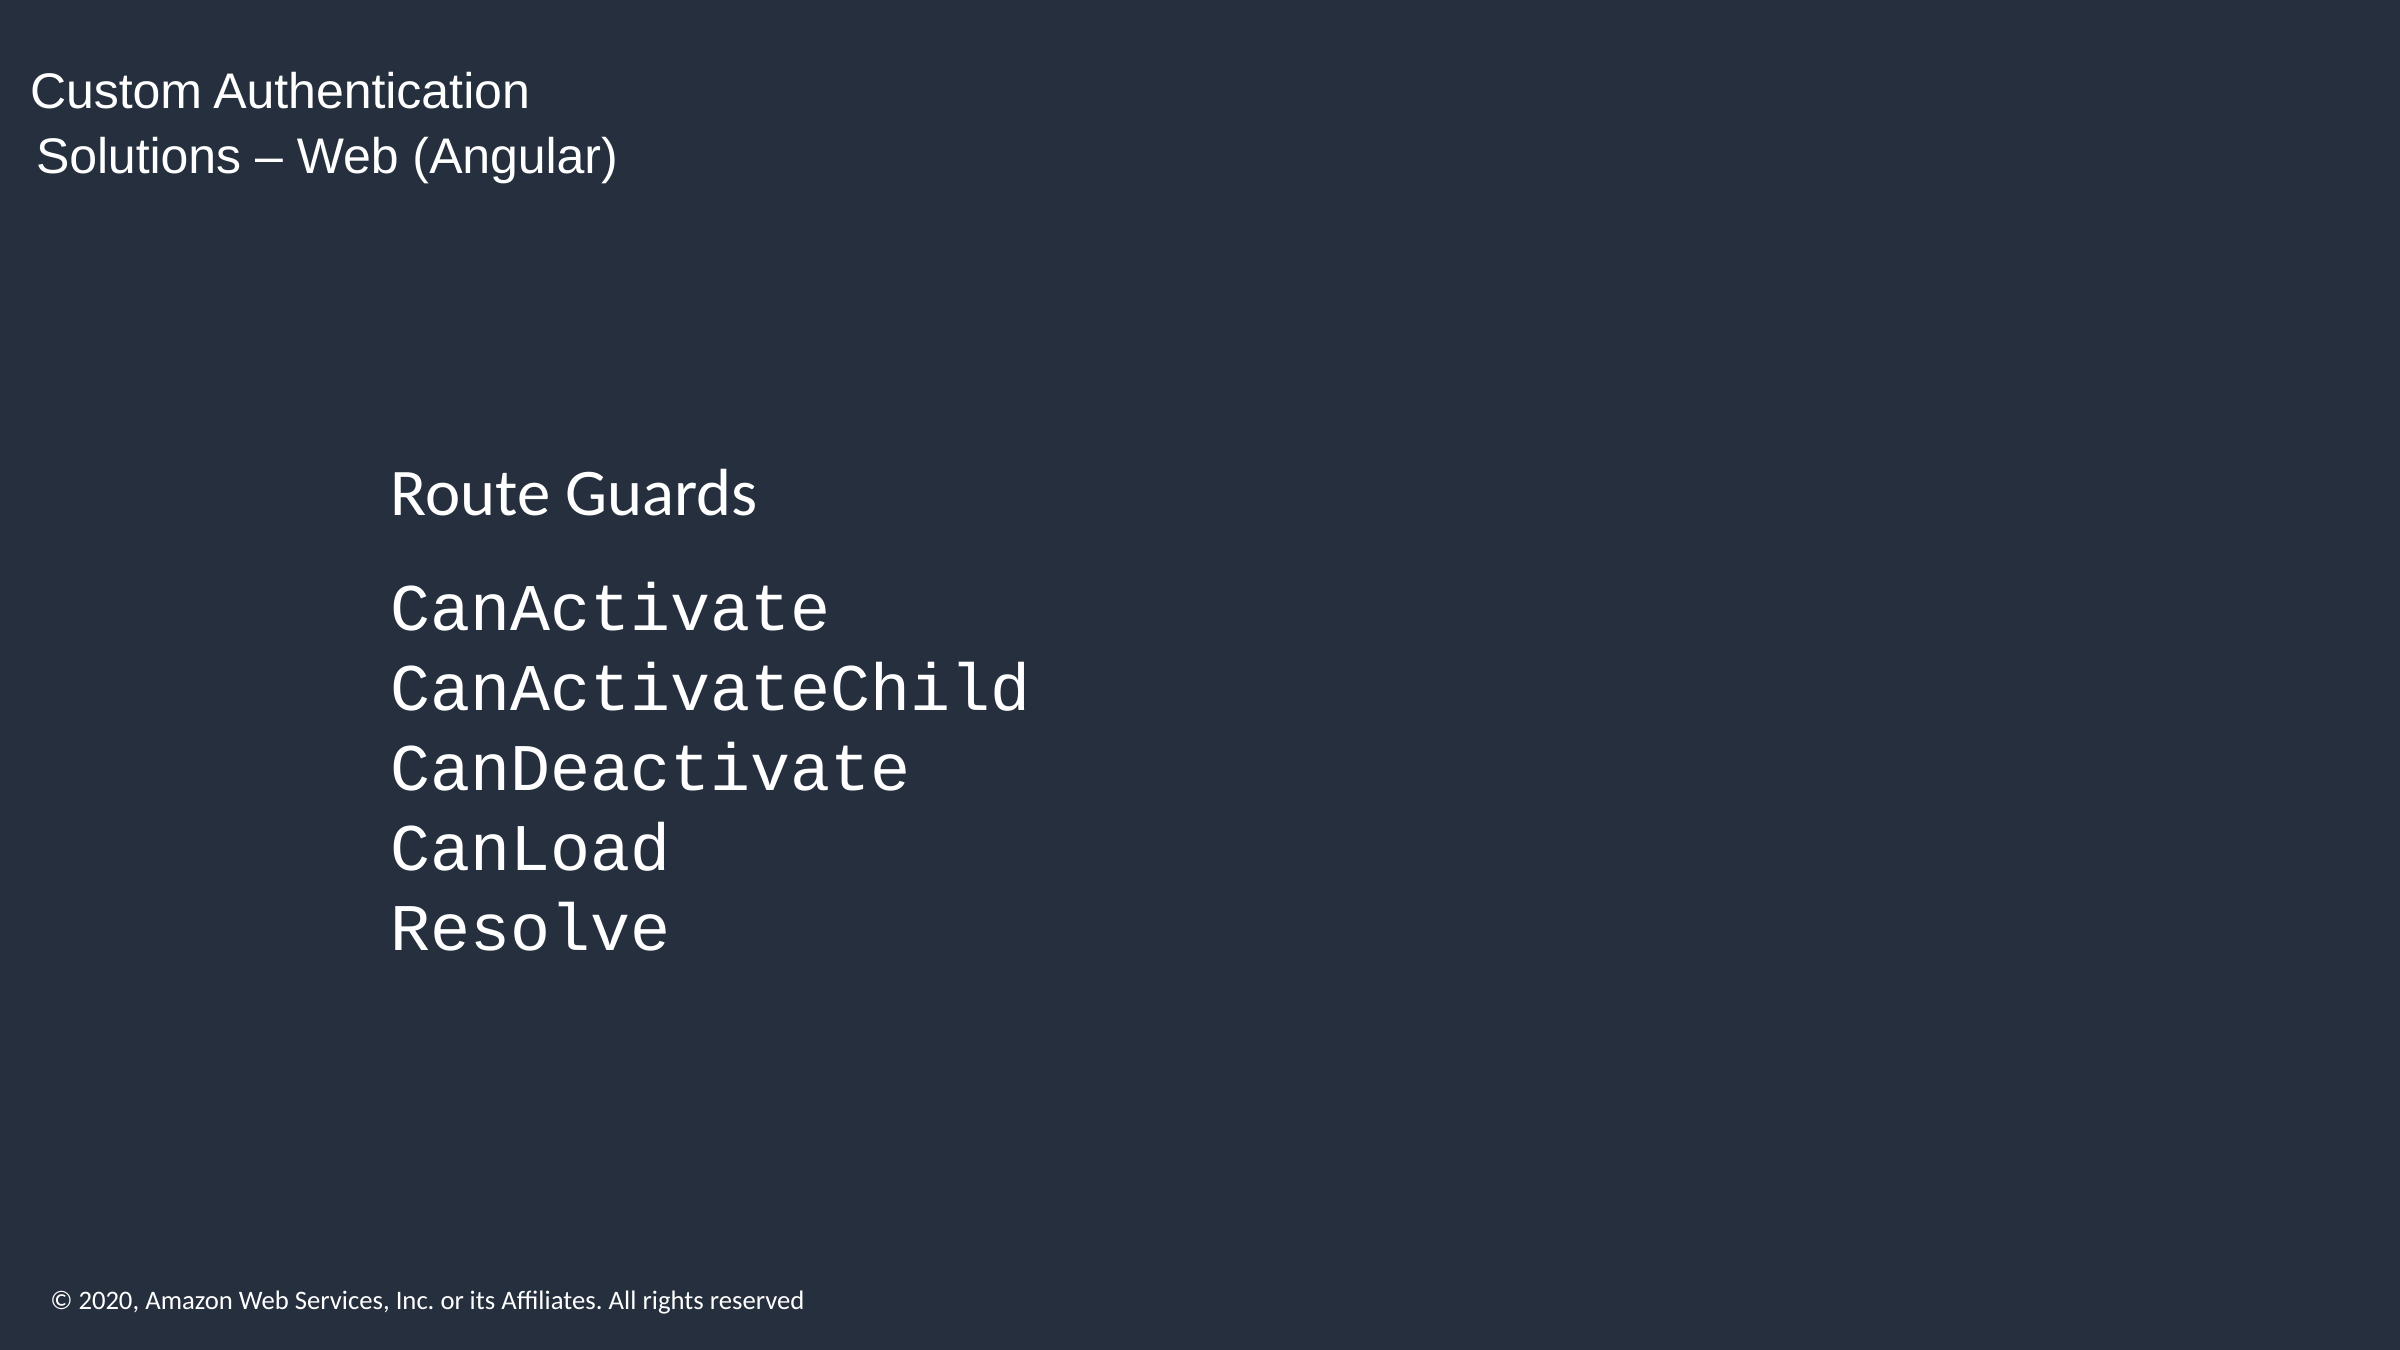

# Custom Authentication
Solutions – Web (Angular)
Route Guards
CanActivate
CanActivateChild
CanDeactivate
CanLoad
Resolve